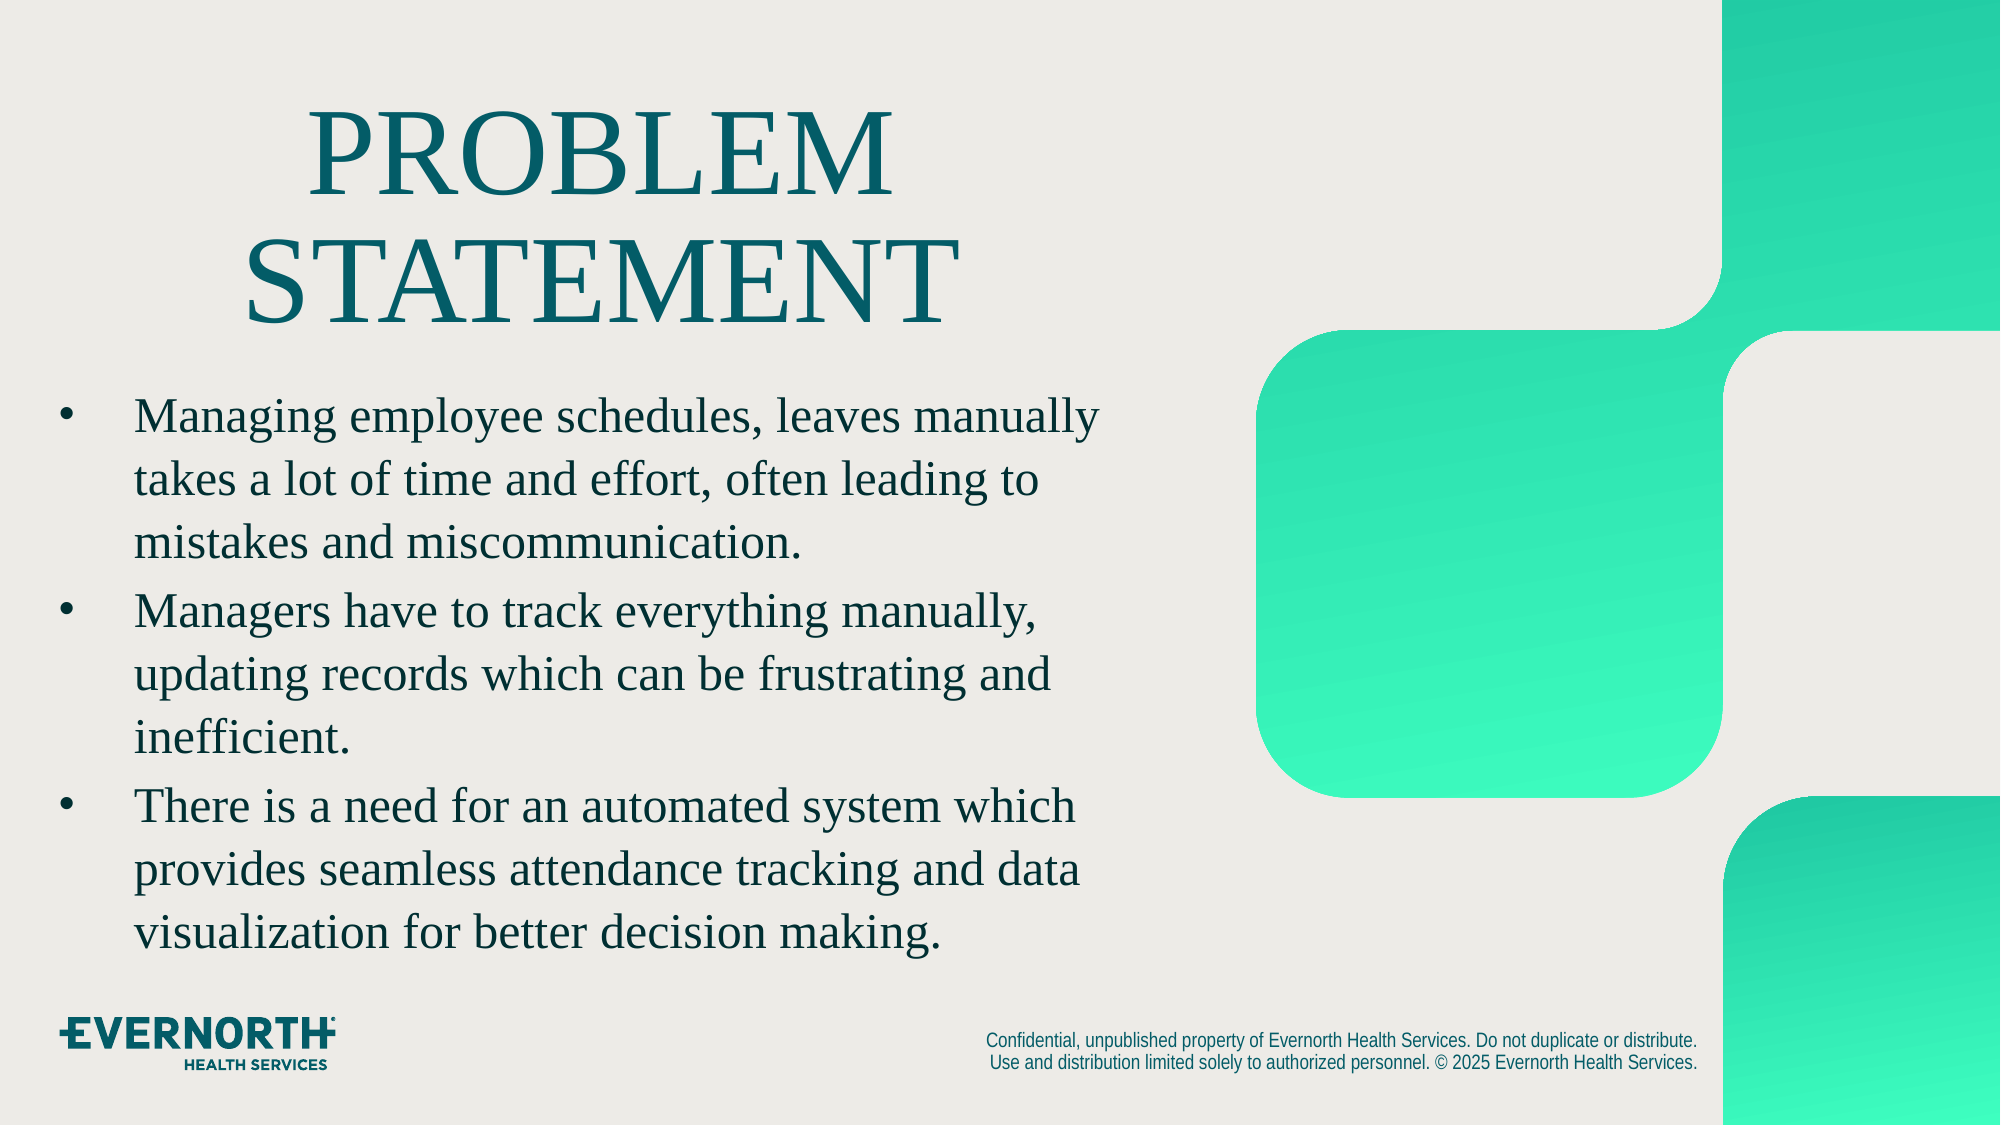

# PROBLEM STATEMENT
Managing employee schedules, leaves manually takes a lot of time and effort, often leading to mistakes and miscommunication.
Managers have to track everything manually, updating records which can be frustrating and inefficient.
There is a need for an automated system which provides seamless attendance tracking and data visualization for better decision making.

3